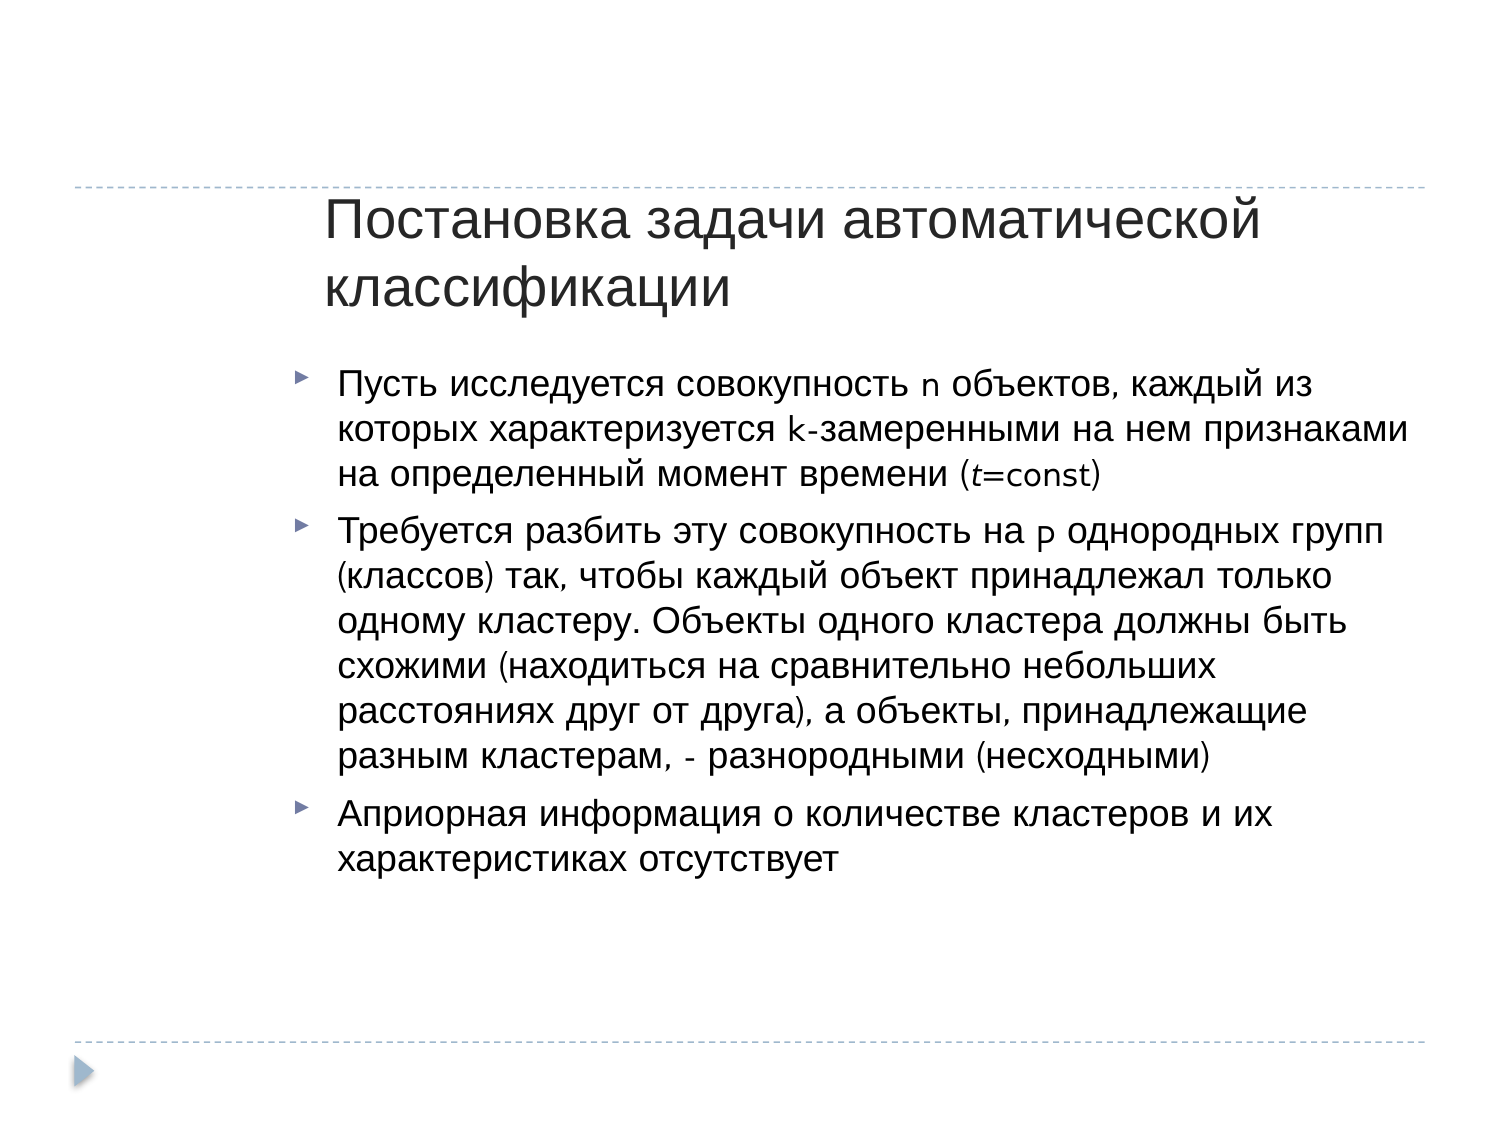

Постановка задачи автоматической классификации
Пусть исследуется совокупность n объектов, каждый из которых характеризуется k-замеренными на нем признаками на определенный момент времени (t=const)
Требуется разбить эту совокупность на p однородных групп (классов) так, чтобы каждый объект принадлежал только одному кластеру. Объекты одного кластера должны быть схожими (находиться на сравнительно небольших расстояниях друг от друга), а объекты, принадлежащие разным кластерам, - разнородными (несходными)
Априорная информация о количестве кластеров и их характеристиках отсутствует